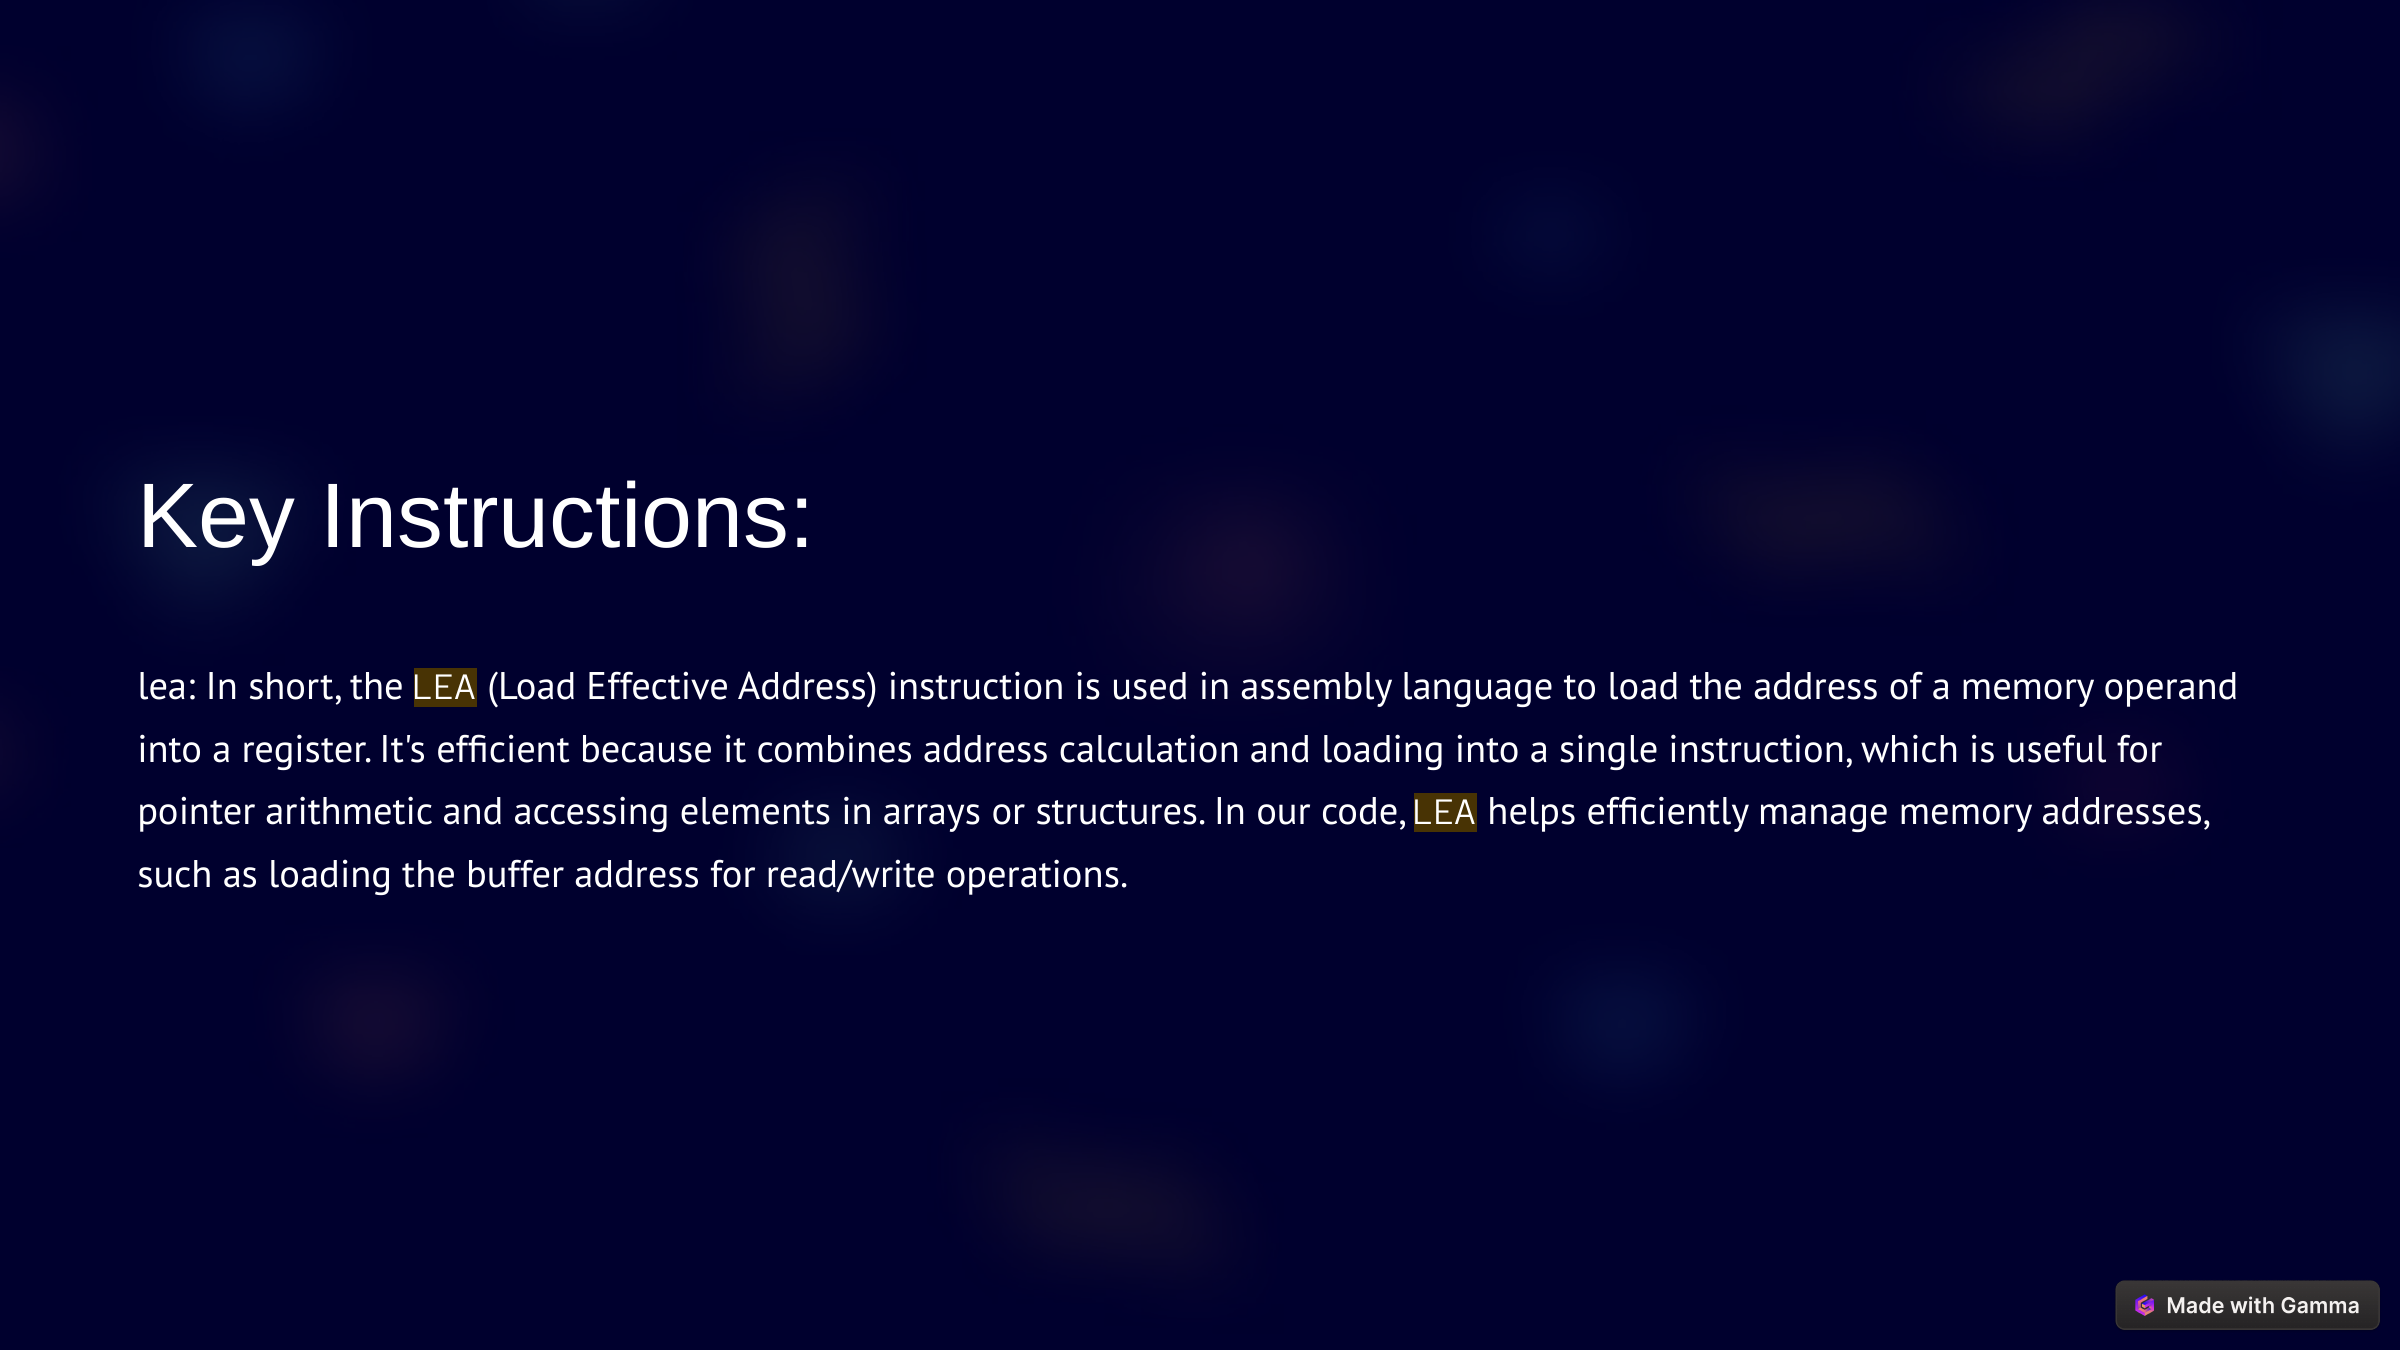

Key Instructions:
lea: In short, the LEA (Load Effective Address) instruction is used in assembly language to load the address of a memory operand into a register. It's efficient because it combines address calculation and loading into a single instruction, which is useful for pointer arithmetic and accessing elements in arrays or structures. In our code, LEA helps efficiently manage memory addresses, such as loading the buffer address for read/write operations.